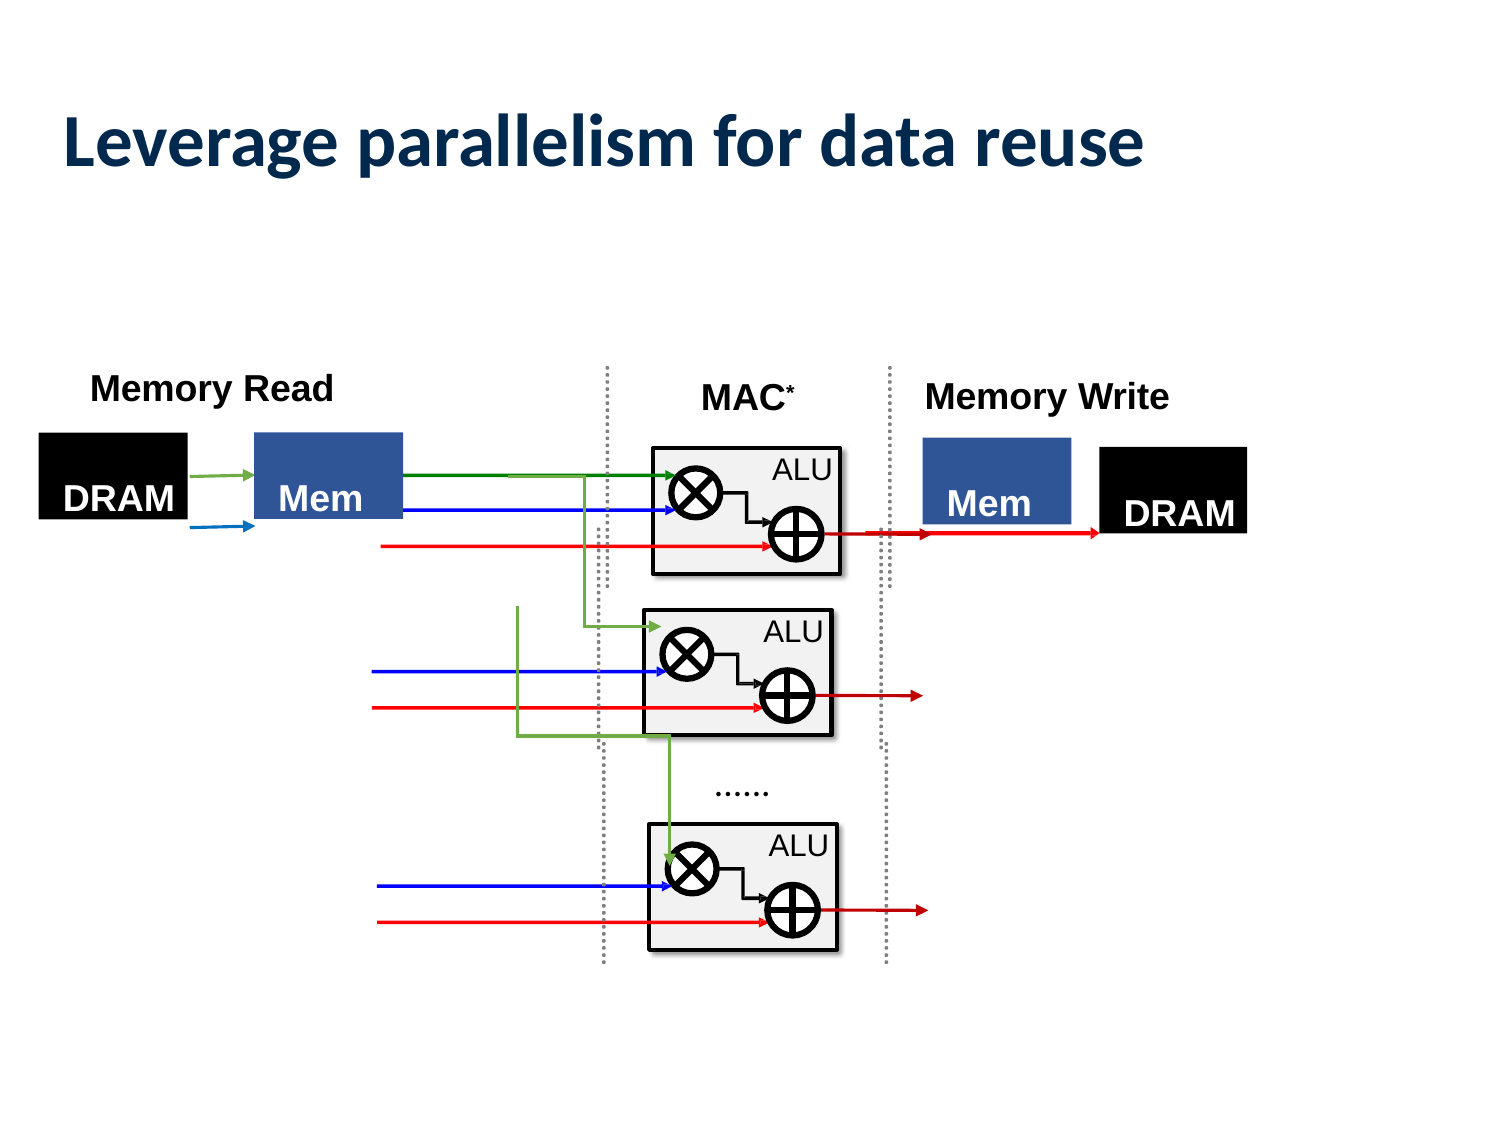

# Leverage parallelism for data reuse
Memory Read
MAC*

ALU

Memory Write

Mem

DRAM

Mem

DRAM

ALU

......

ALU

52